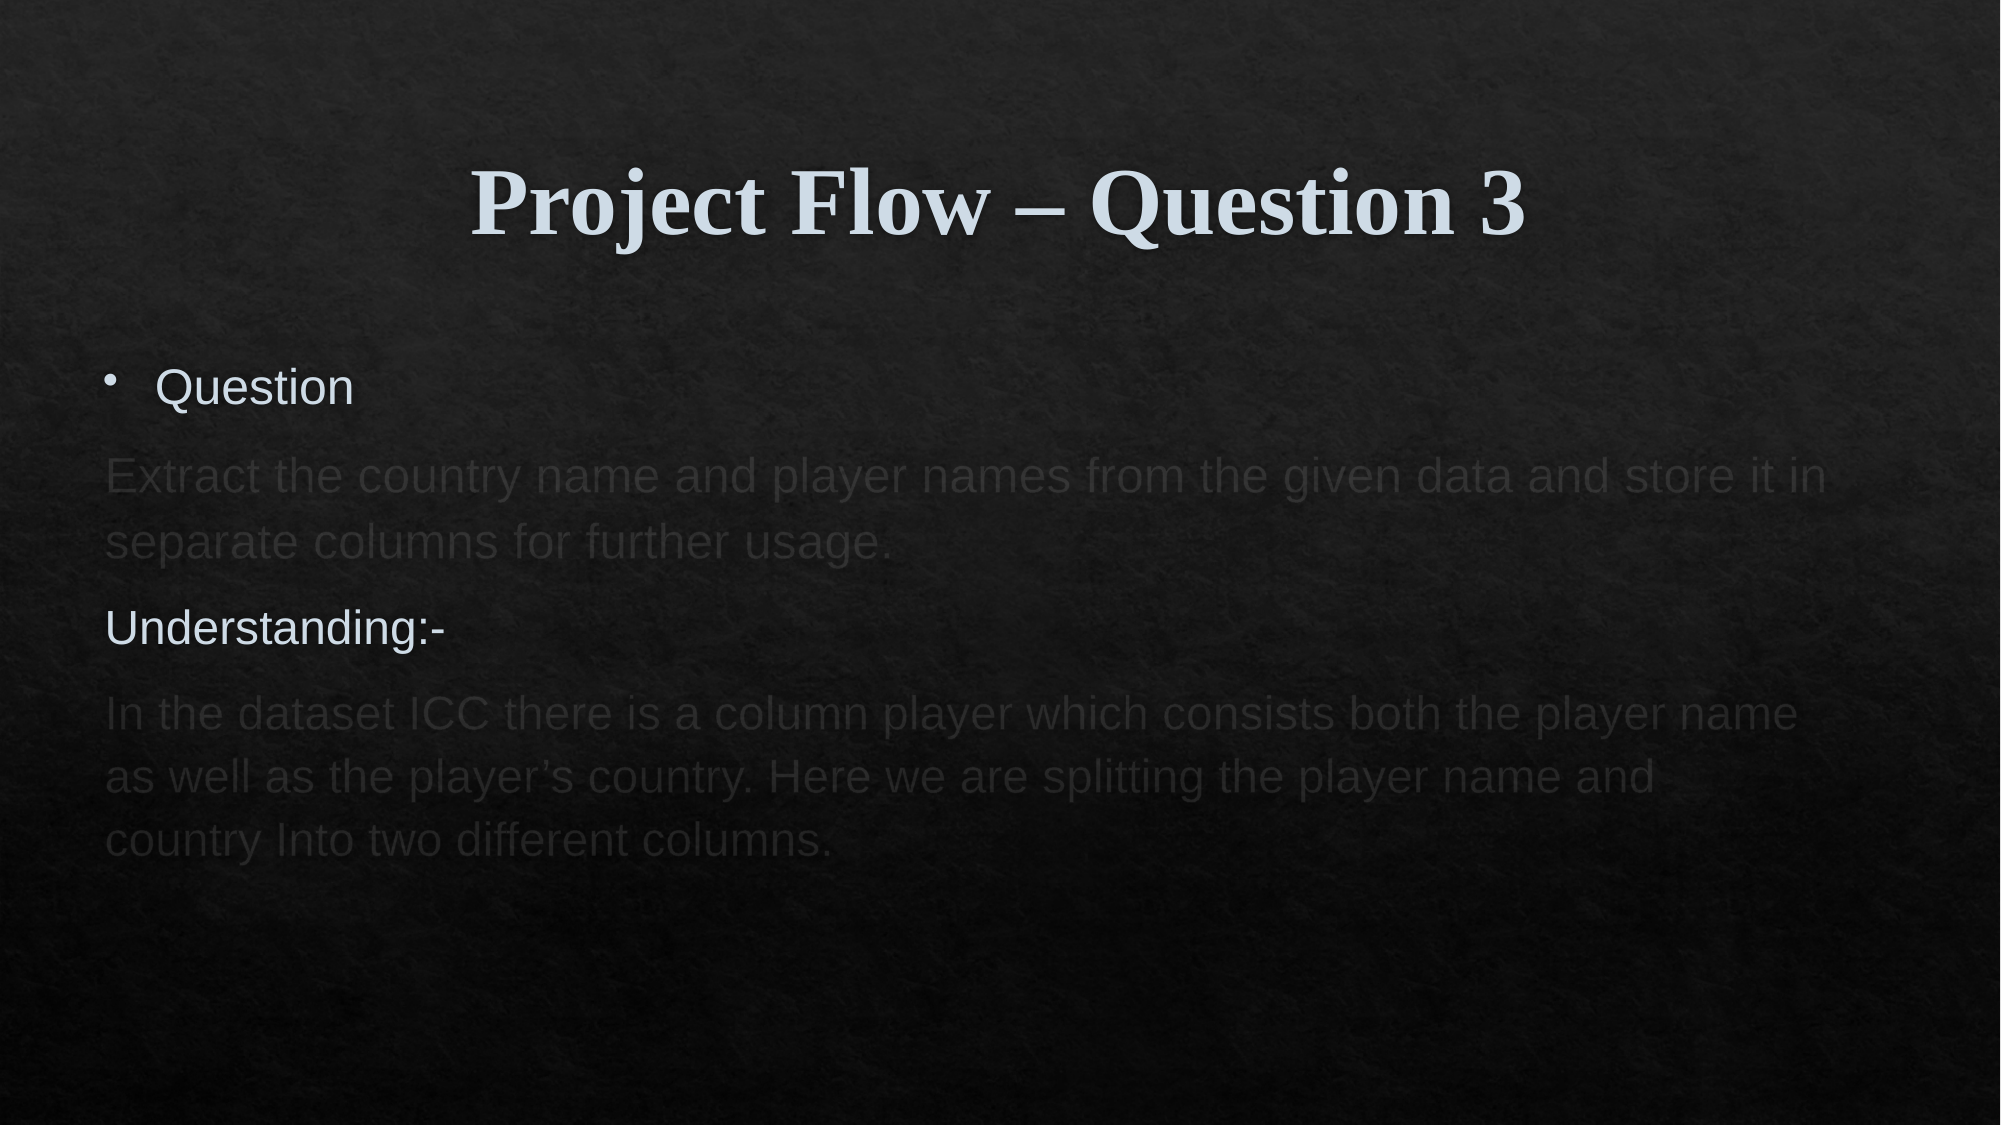

# Project Flow – Question 3
Question
Extract the country name and player names from the given data and store it in separate columns for further usage.
Understanding:-
In the dataset ICC there is a column player which consists both the player name as well as the player’s country. Here we are splitting the player name and  country Into two different columns.